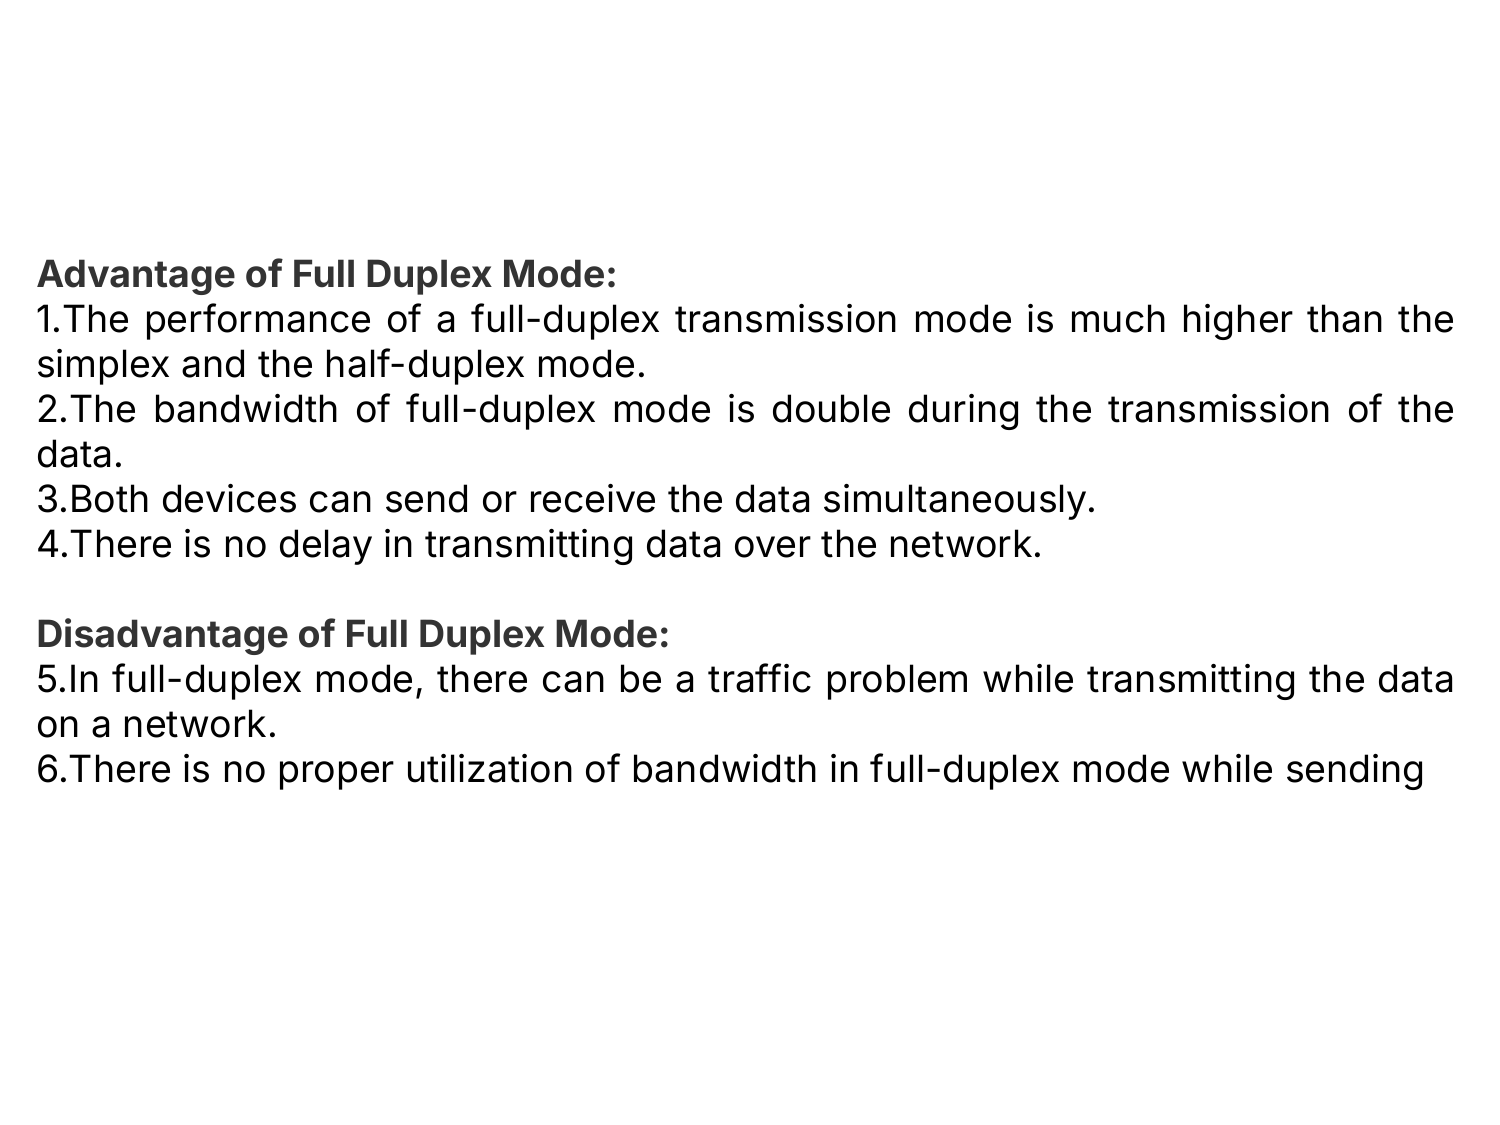

#
Advantage of Full Duplex Mode:
The performance of a full-duplex transmission mode is much higher than the simplex and the half-duplex mode.
The bandwidth of full-duplex mode is double during the transmission of the data.
Both devices can send or receive the data simultaneously.
There is no delay in transmitting data over the network.

Disadvantage of Full Duplex Mode:
In full-duplex mode, there can be a traffic problem while transmitting the data on a network.
There is no proper utilization of bandwidth in full-duplex mode while sending